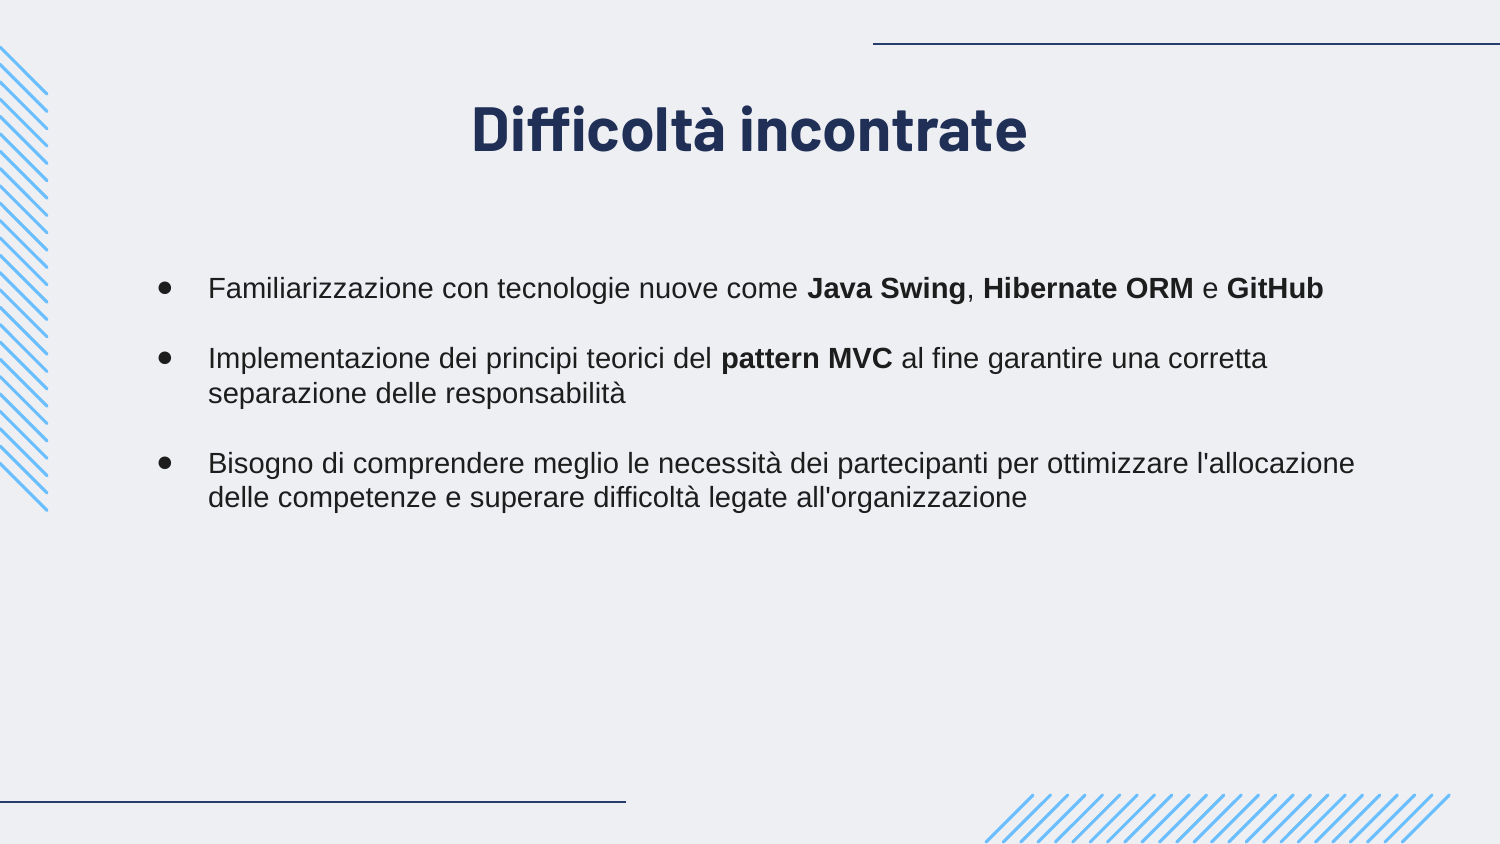

# Difficoltà incontrate
Familiarizzazione con tecnologie nuove come Java Swing, Hibernate ORM e GitHub

Implementazione dei principi teorici del pattern MVC al fine garantire una corretta separazione delle responsabilità

Bisogno di comprendere meglio le necessità dei partecipanti per ottimizzare l'allocazione delle competenze e superare difficoltà legate all'organizzazione